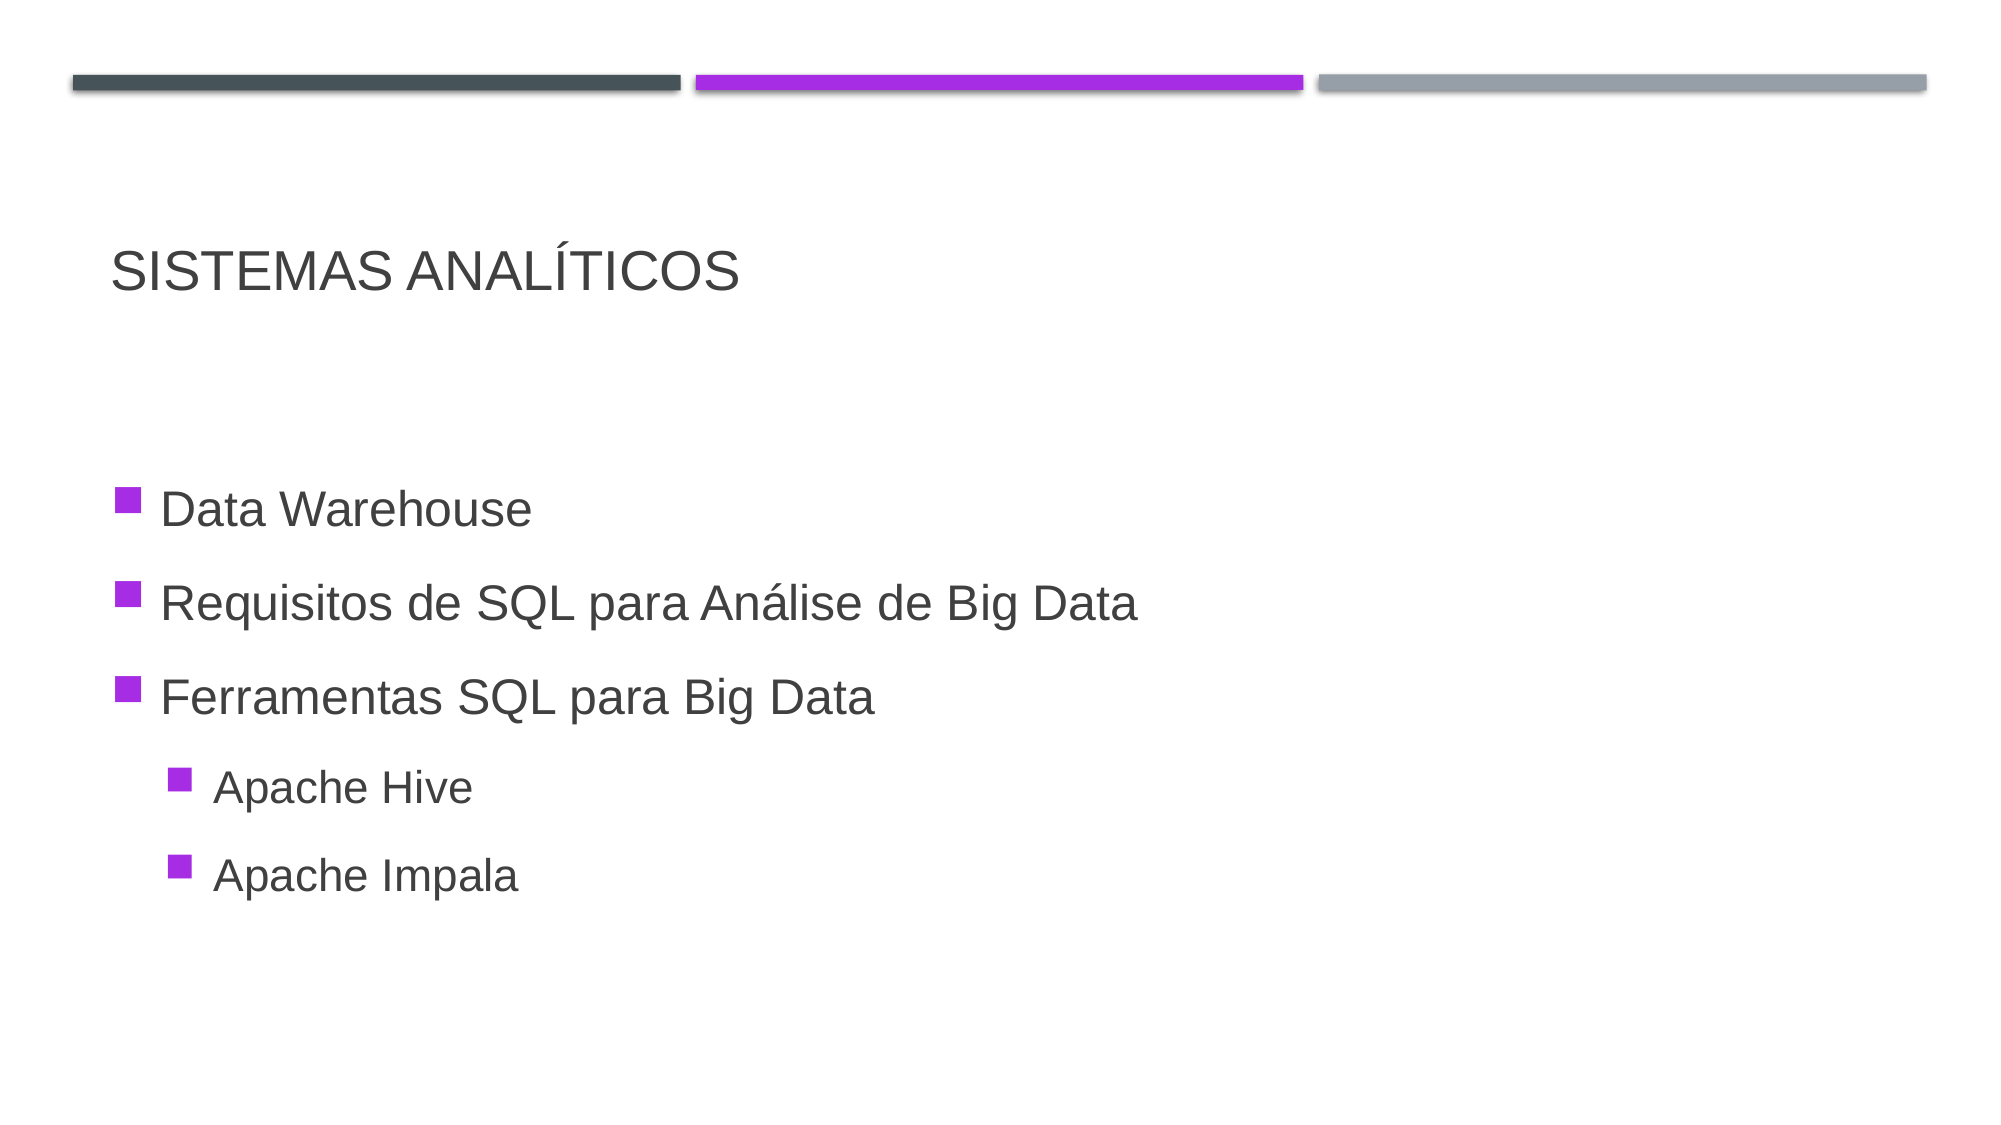

# Sistemas analíticos
Data Warehouse
Requisitos de SQL para Análise de Big Data
Ferramentas SQL para Big Data
Apache Hive
Apache Impala